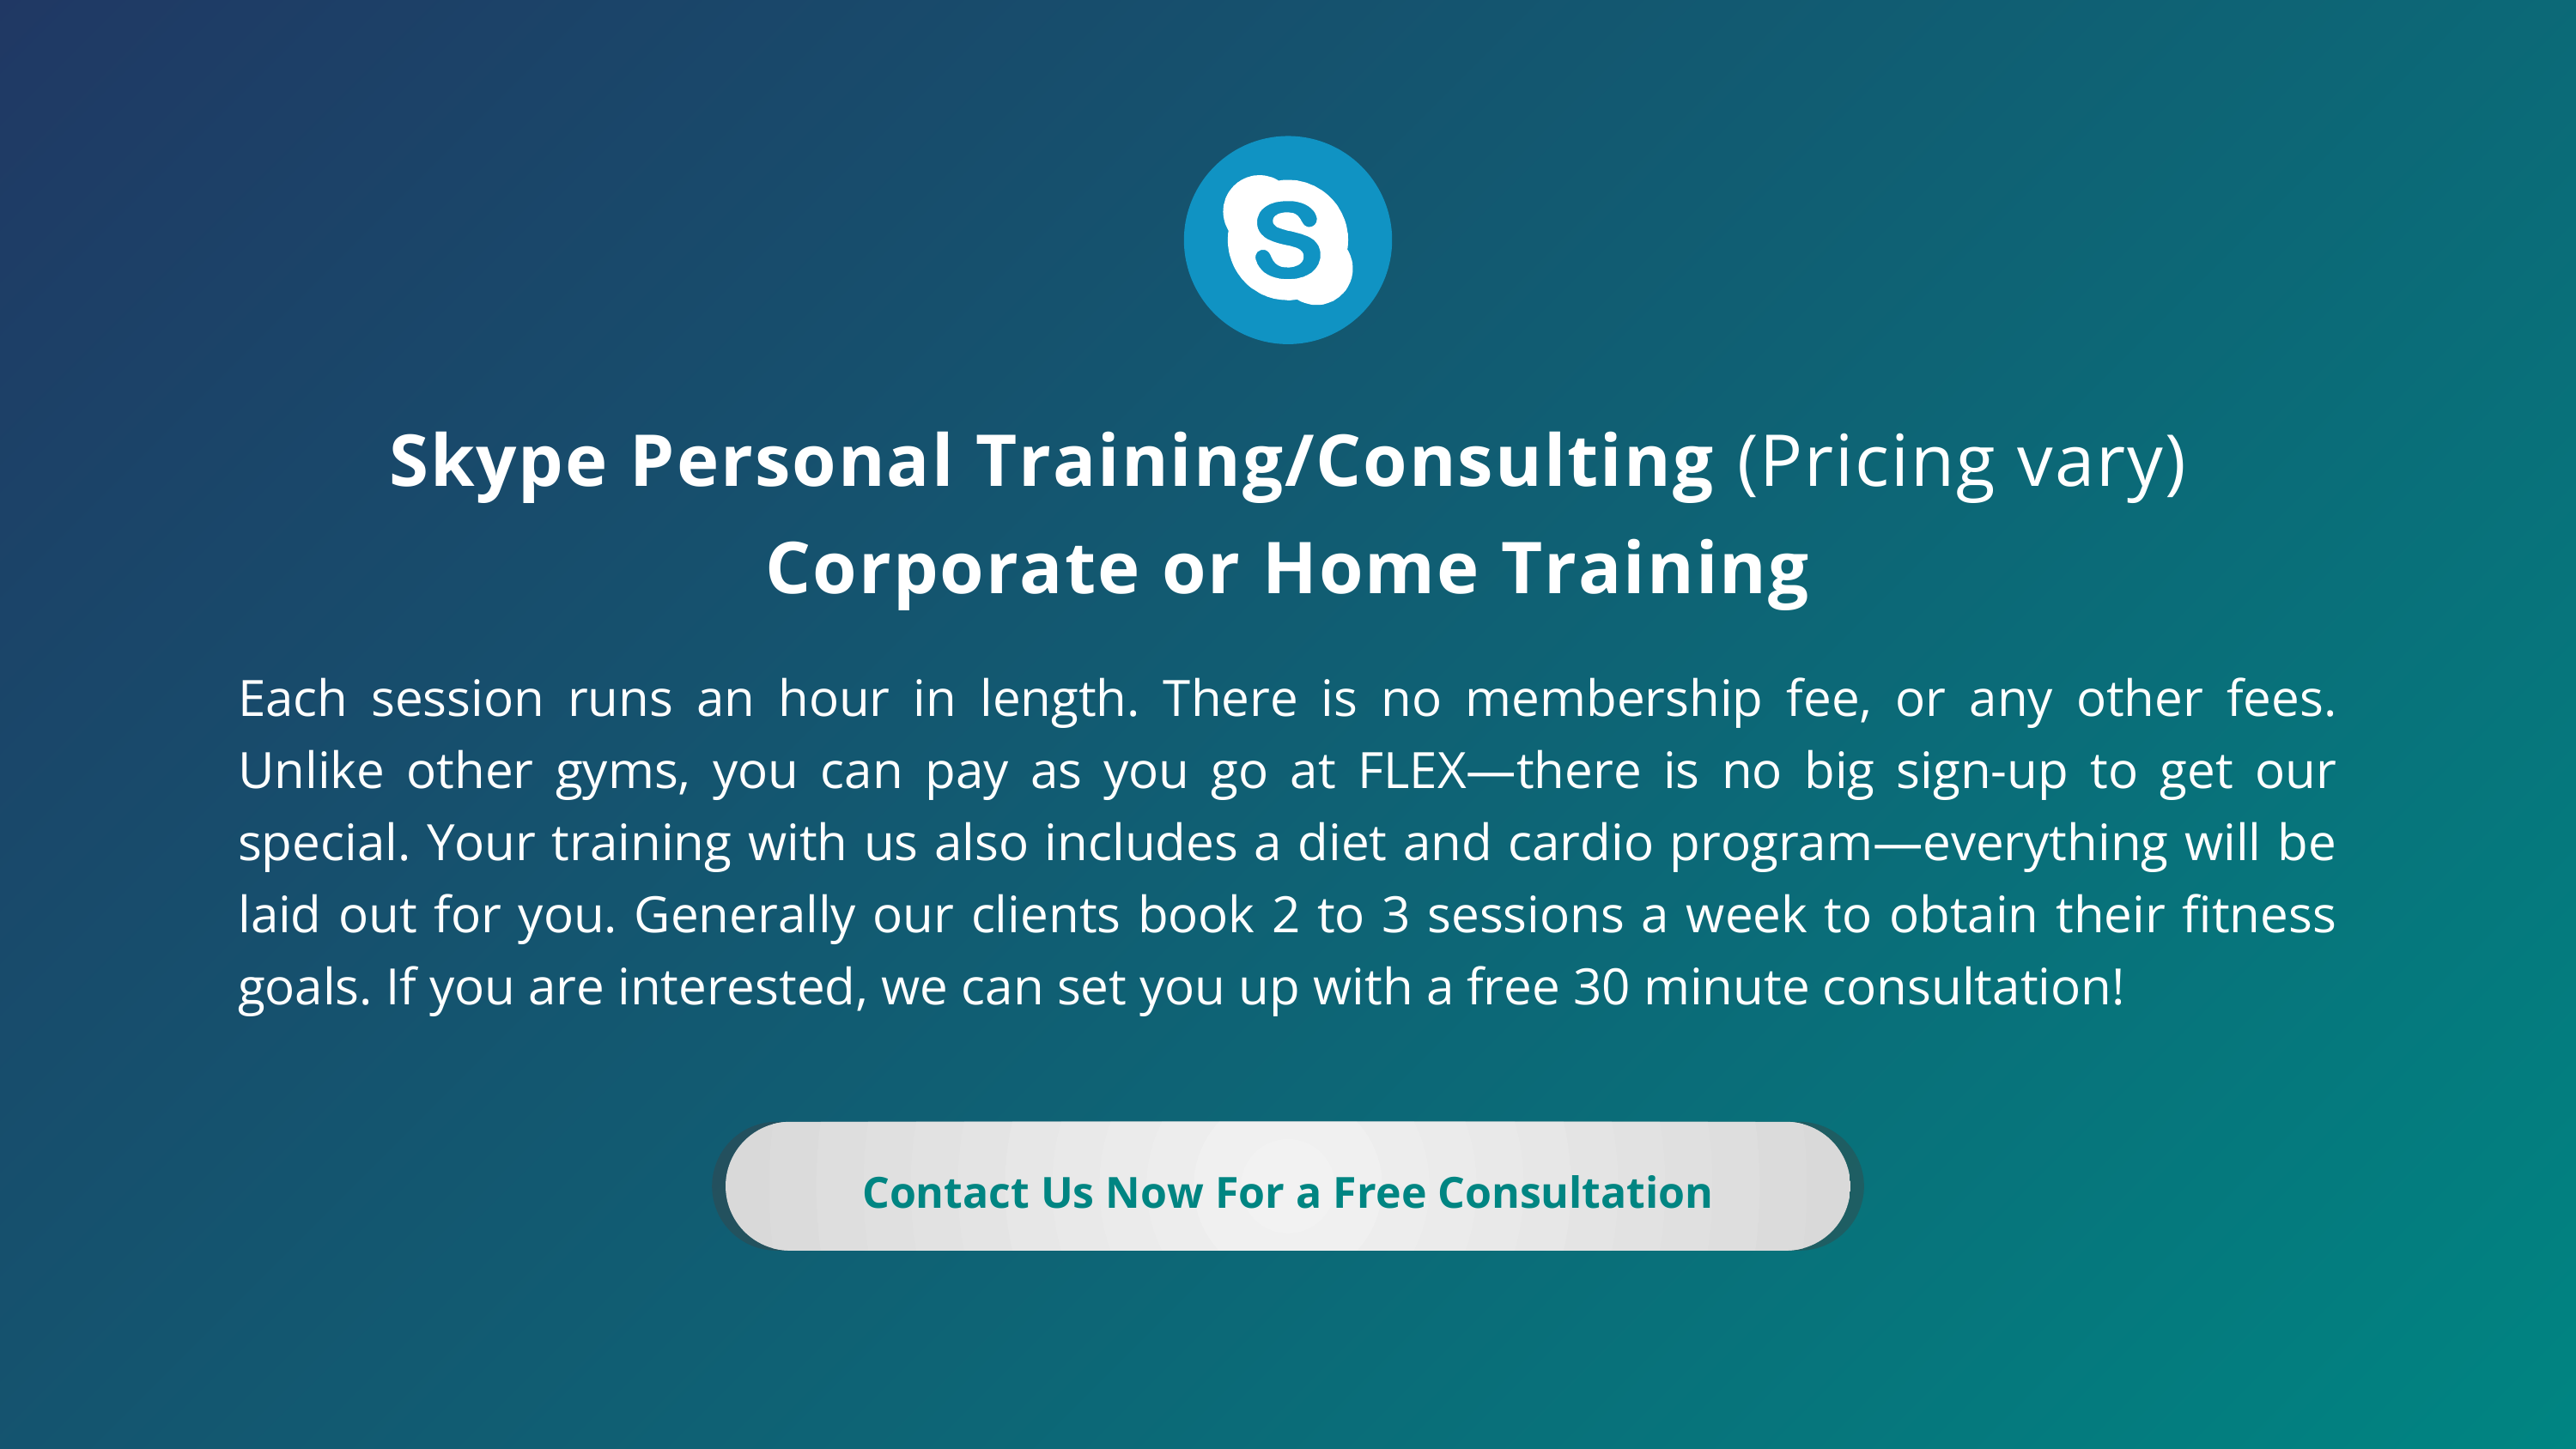

Skype Personal Training/Consulting (Pricing vary)
Corporate or Home Training
Each session runs an hour in length. There is no membership fee, or any other fees. Unlike other gyms, you can pay as you go at FLEX—there is no big sign-up to get our special. Your training with us also includes a diet and cardio program—everything will be laid out for you. Generally our clients book 2 to 3 sessions a week to obtain their fitness goals. If you are interested, we can set you up with a free 30 minute consultation!

Contact Us Now For a Free Consultation